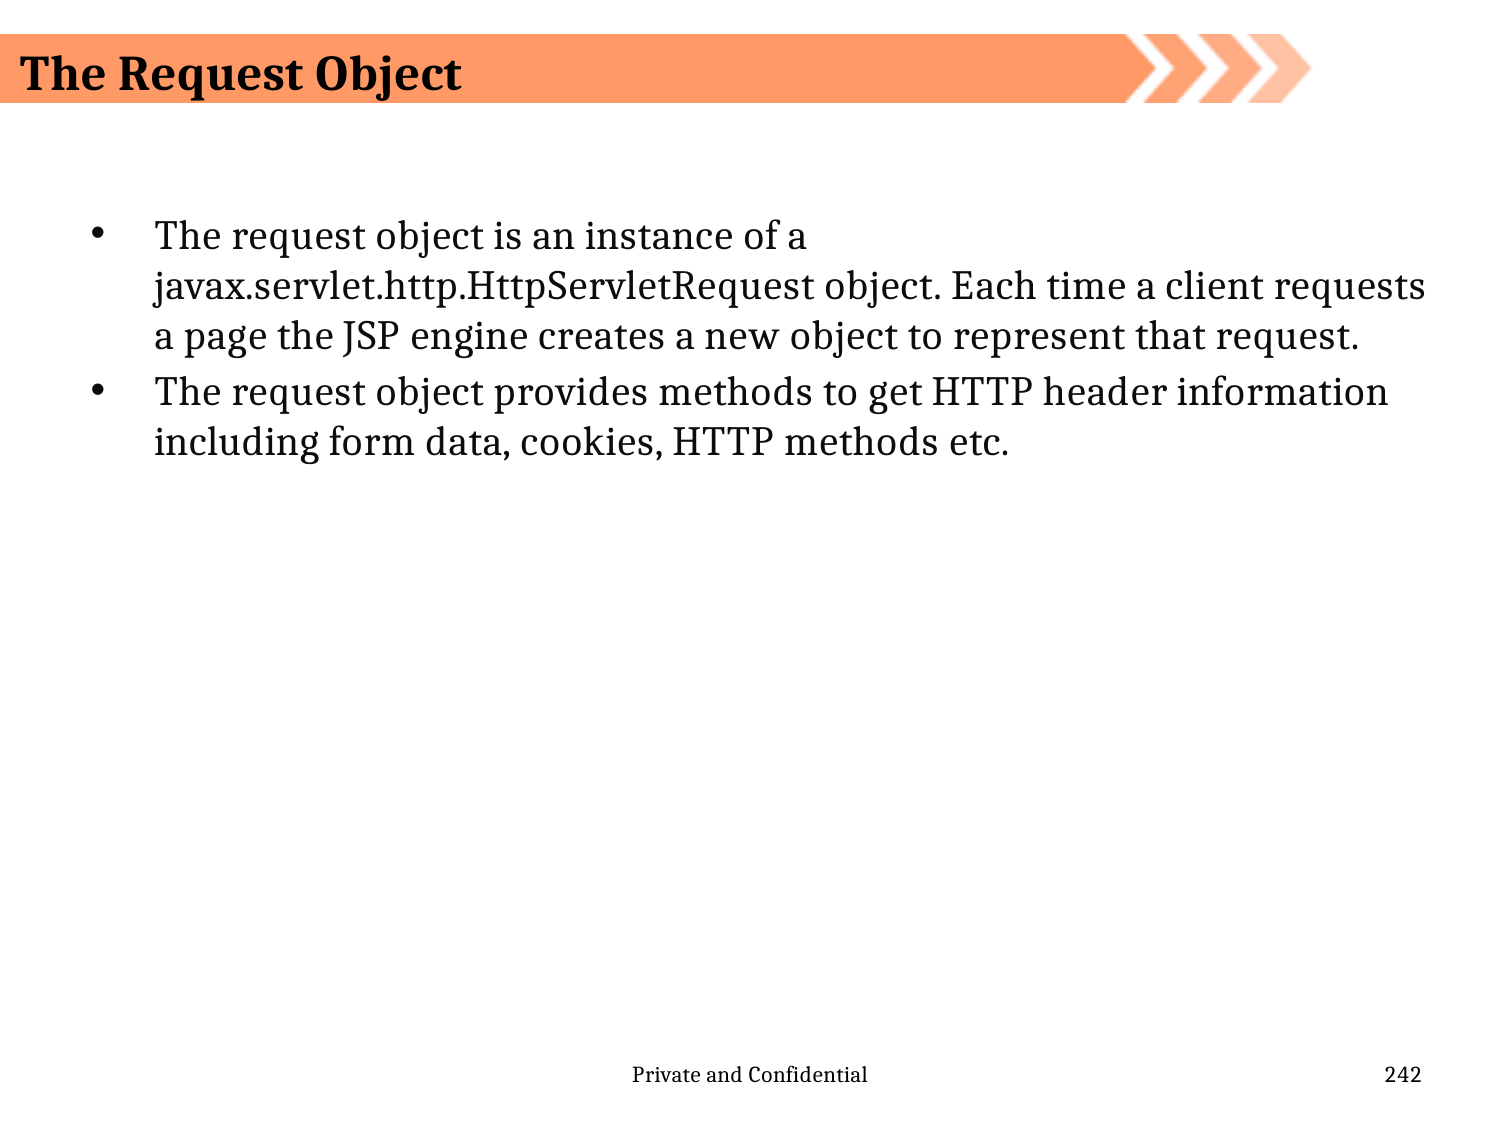

# The Request Object
The request object is an instance of a javax.servlet.http.HttpServletRequest object. Each time a client requests a page the JSP engine creates a new object to represent that request.
The request object provides methods to get HTTP header information including form data, cookies, HTTP methods etc.